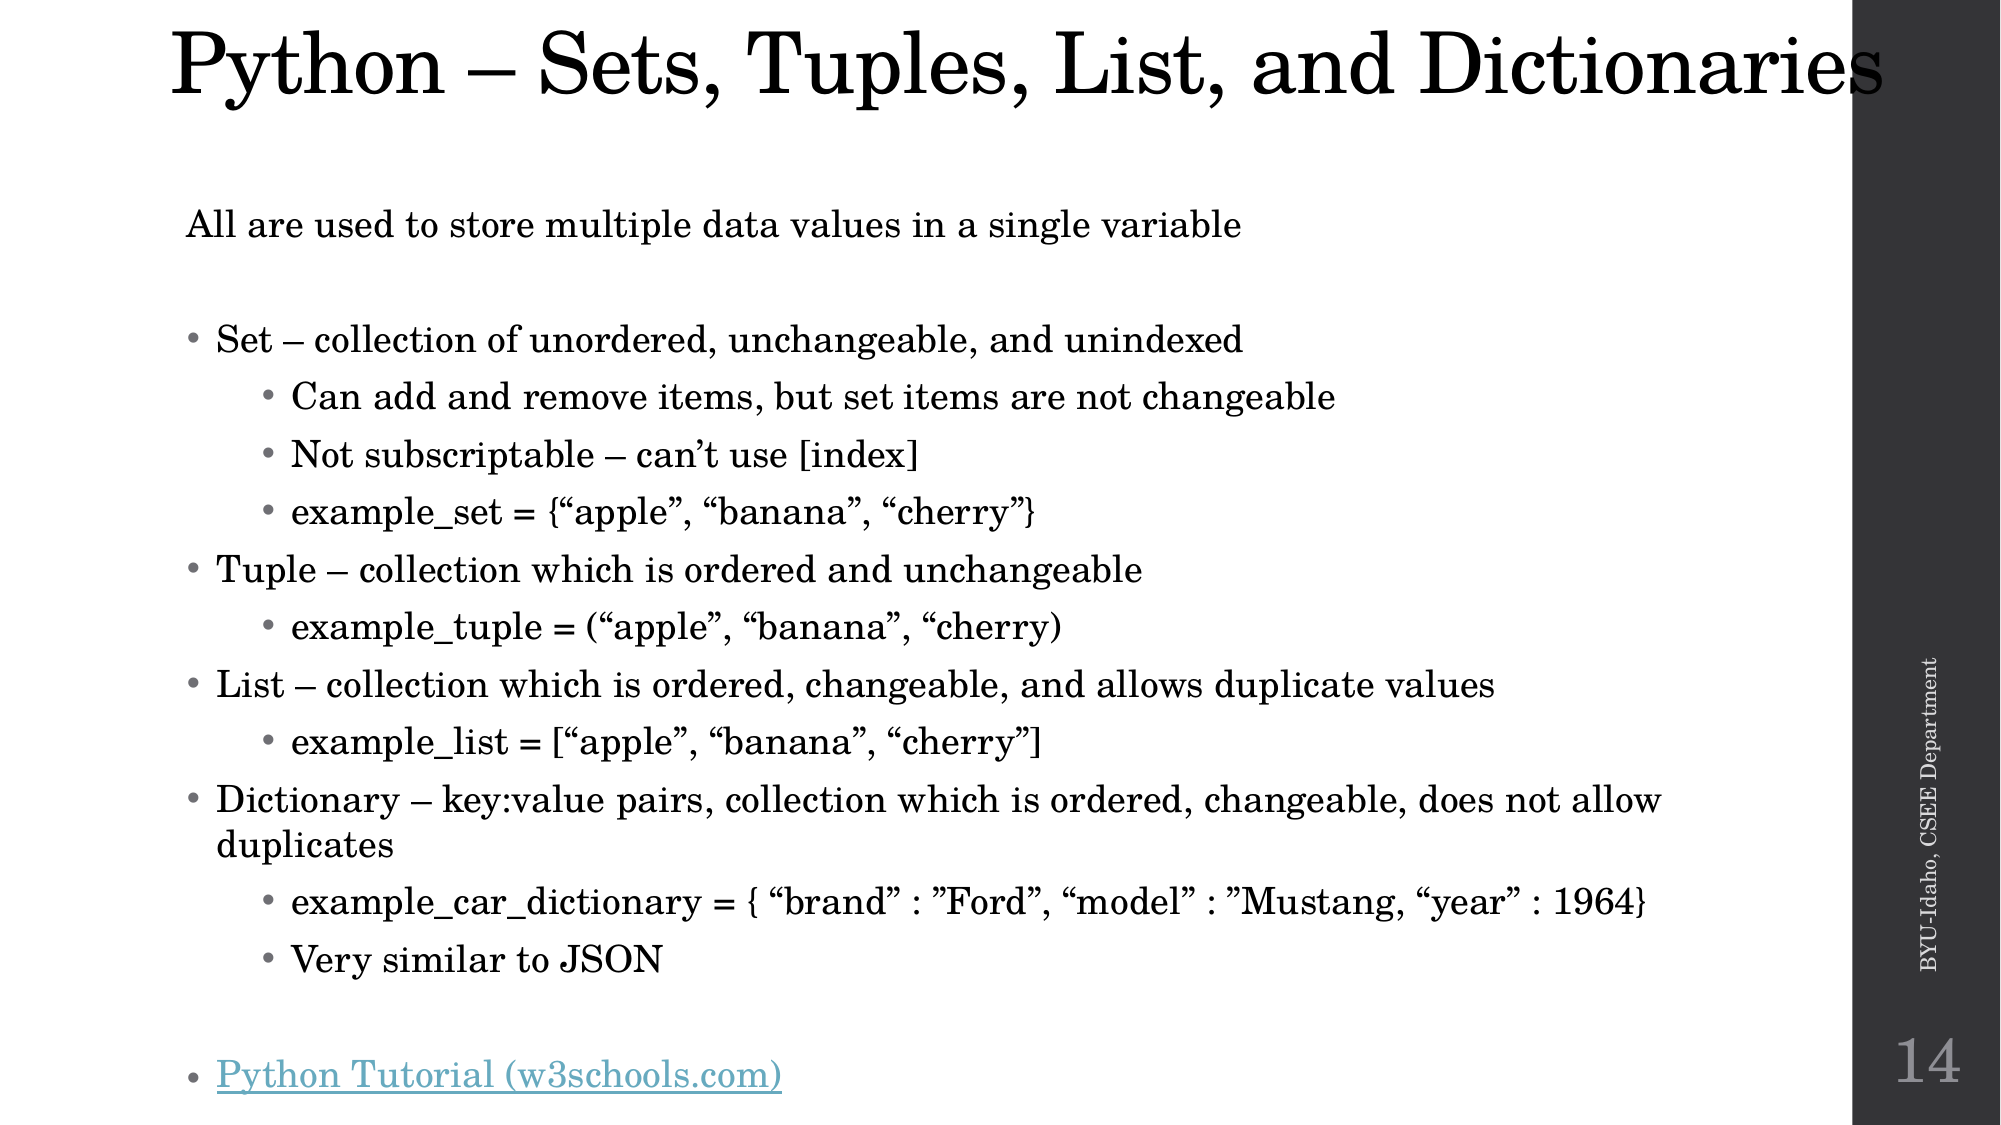

# Python – Sets, Tuples, List, and Dictionaries

All are used to store multiple data values in a single variable

Set – collection of unordered, unchangeable, and unindexed
Can add and remove items, but set items are not changeable
Not subscriptable – can’t use [index]
example_set = {“apple”, “banana”, “cherry”}
Tuple – collection which is ordered and unchangeable
example_tuple = (“apple”, “banana”, “cherry)
List – collection which is ordered, changeable, and allows duplicate values
example_list = [“apple”, “banana”, “cherry”]
Dictionary – key:value pairs, collection which is ordered, changeable, does not allow duplicates
example_car_dictionary = { “brand” : ”Ford”, “model” : ”Mustang, “year” : 1964}
Very similar to JSON

Python Tutorial (w3schools.com)
BYU-Idaho, CSEE Department
14